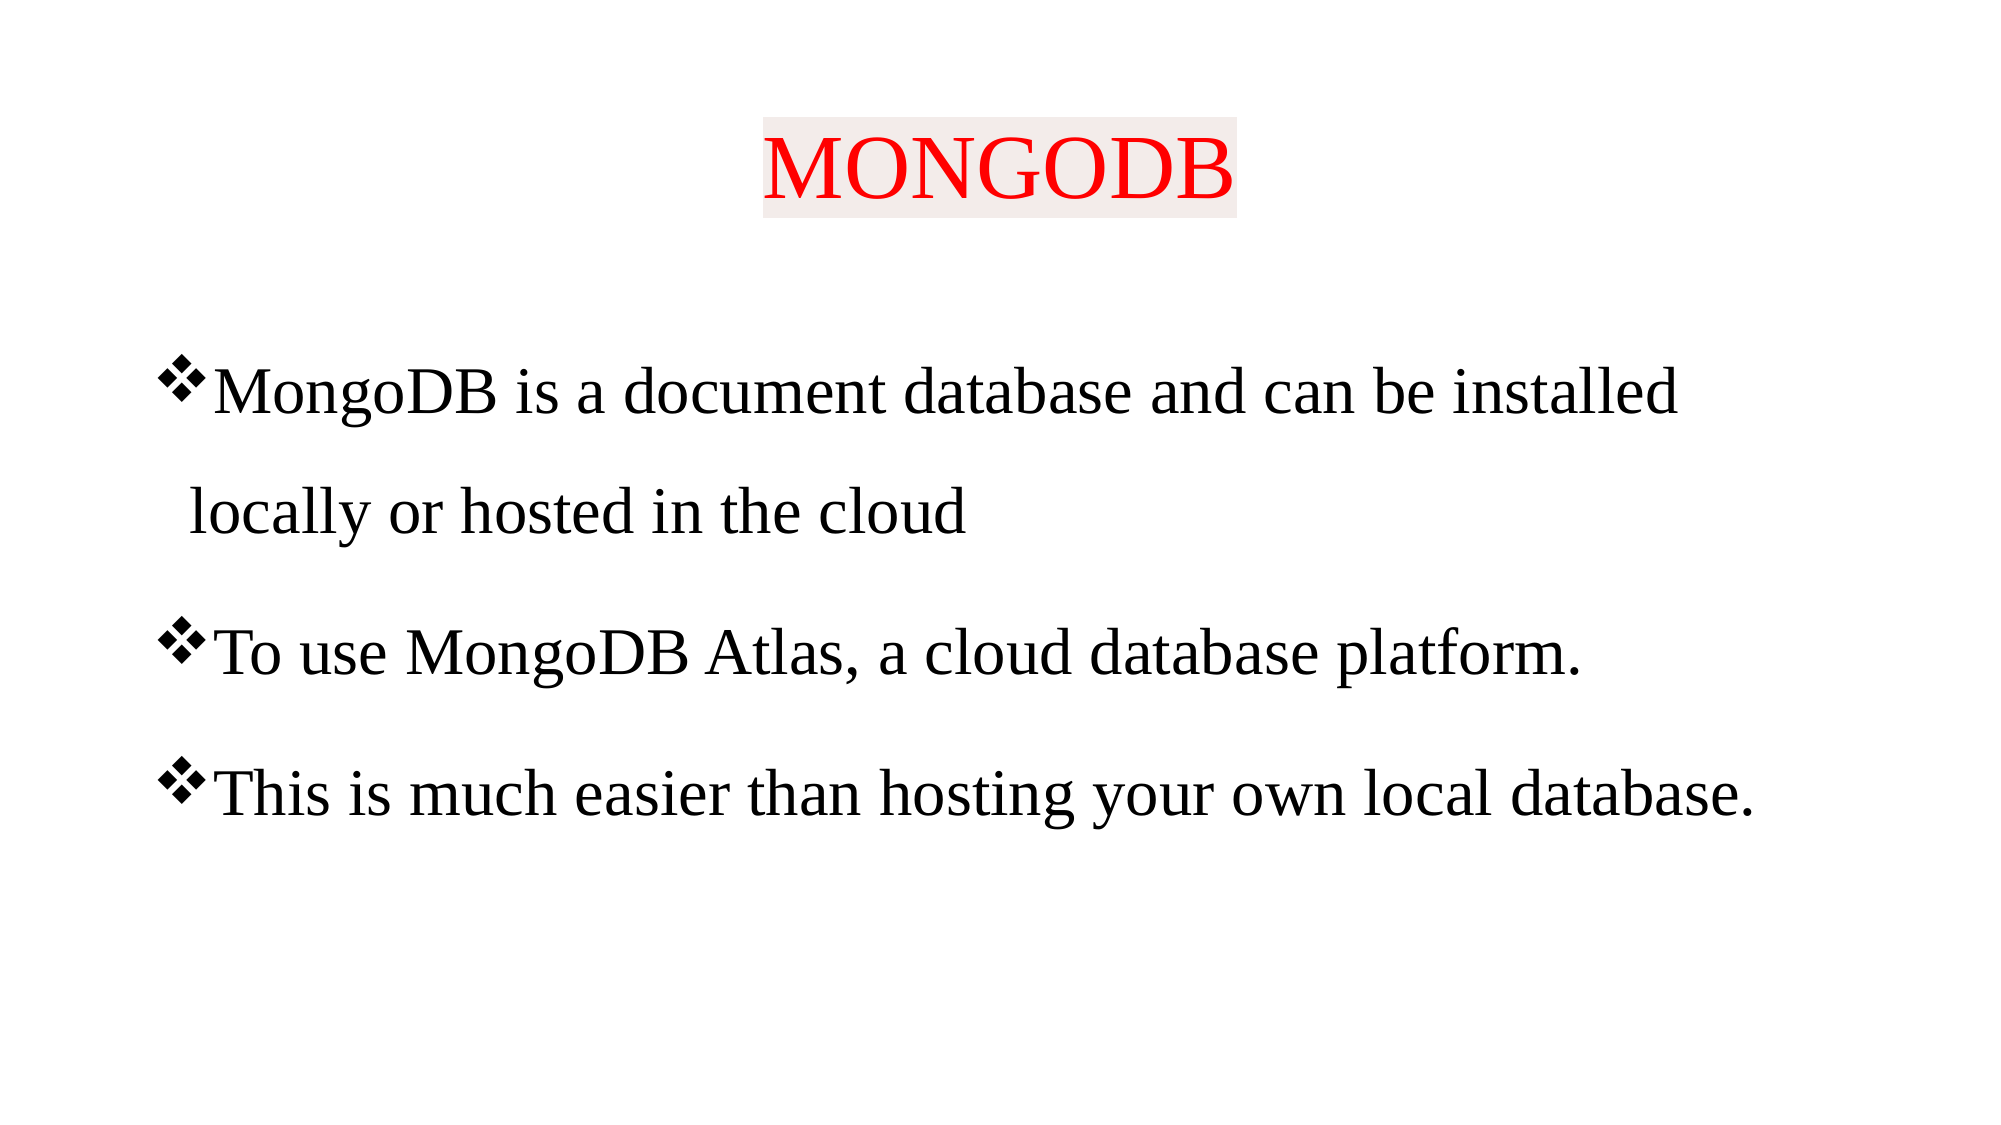

# MONGODB
MongoDB is a document database and can be installed locally or hosted in the cloud
To use MongoDB Atlas, a cloud database platform.
This is much easier than hosting your own local database.